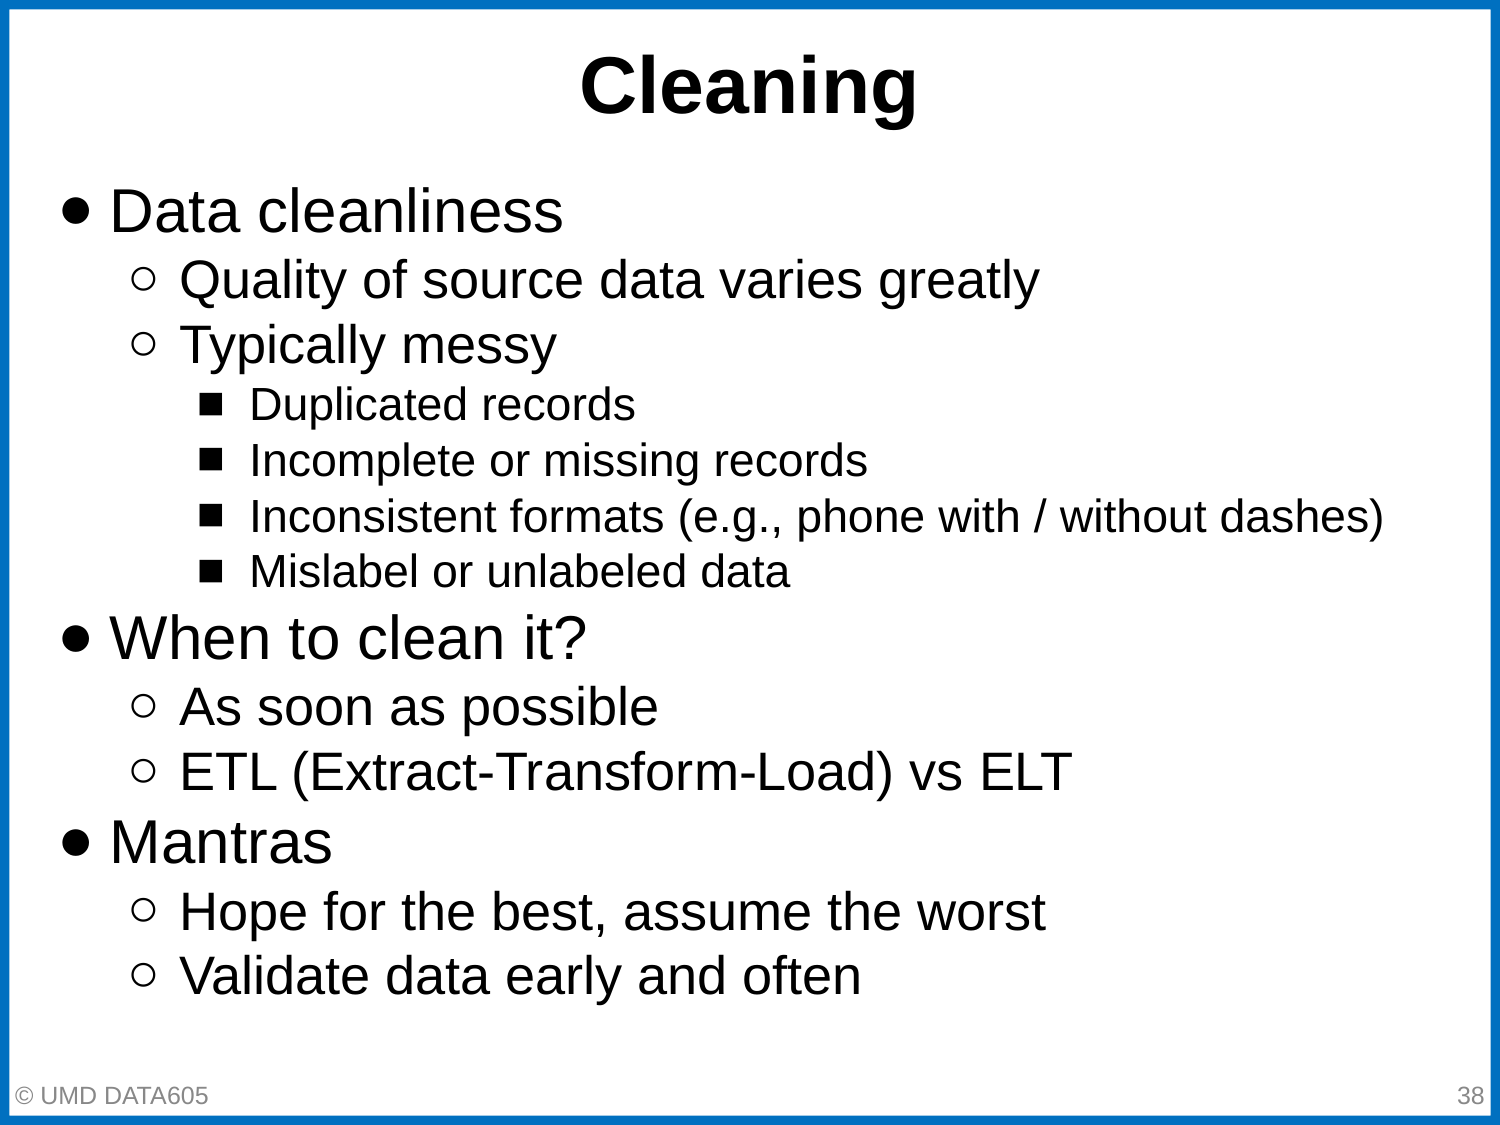

# Cleaning
Data cleanliness
Quality of source data varies greatly
Typically messy
Duplicated records
Incomplete or missing records
Inconsistent formats (e.g., phone with / without dashes)
Mislabel or unlabeled data
When to clean it?
As soon as possible
ETL (Extract-Transform-Load) vs ELT
Mantras
Hope for the best, assume the worst
Validate data early and often
© UMD DATA605
38